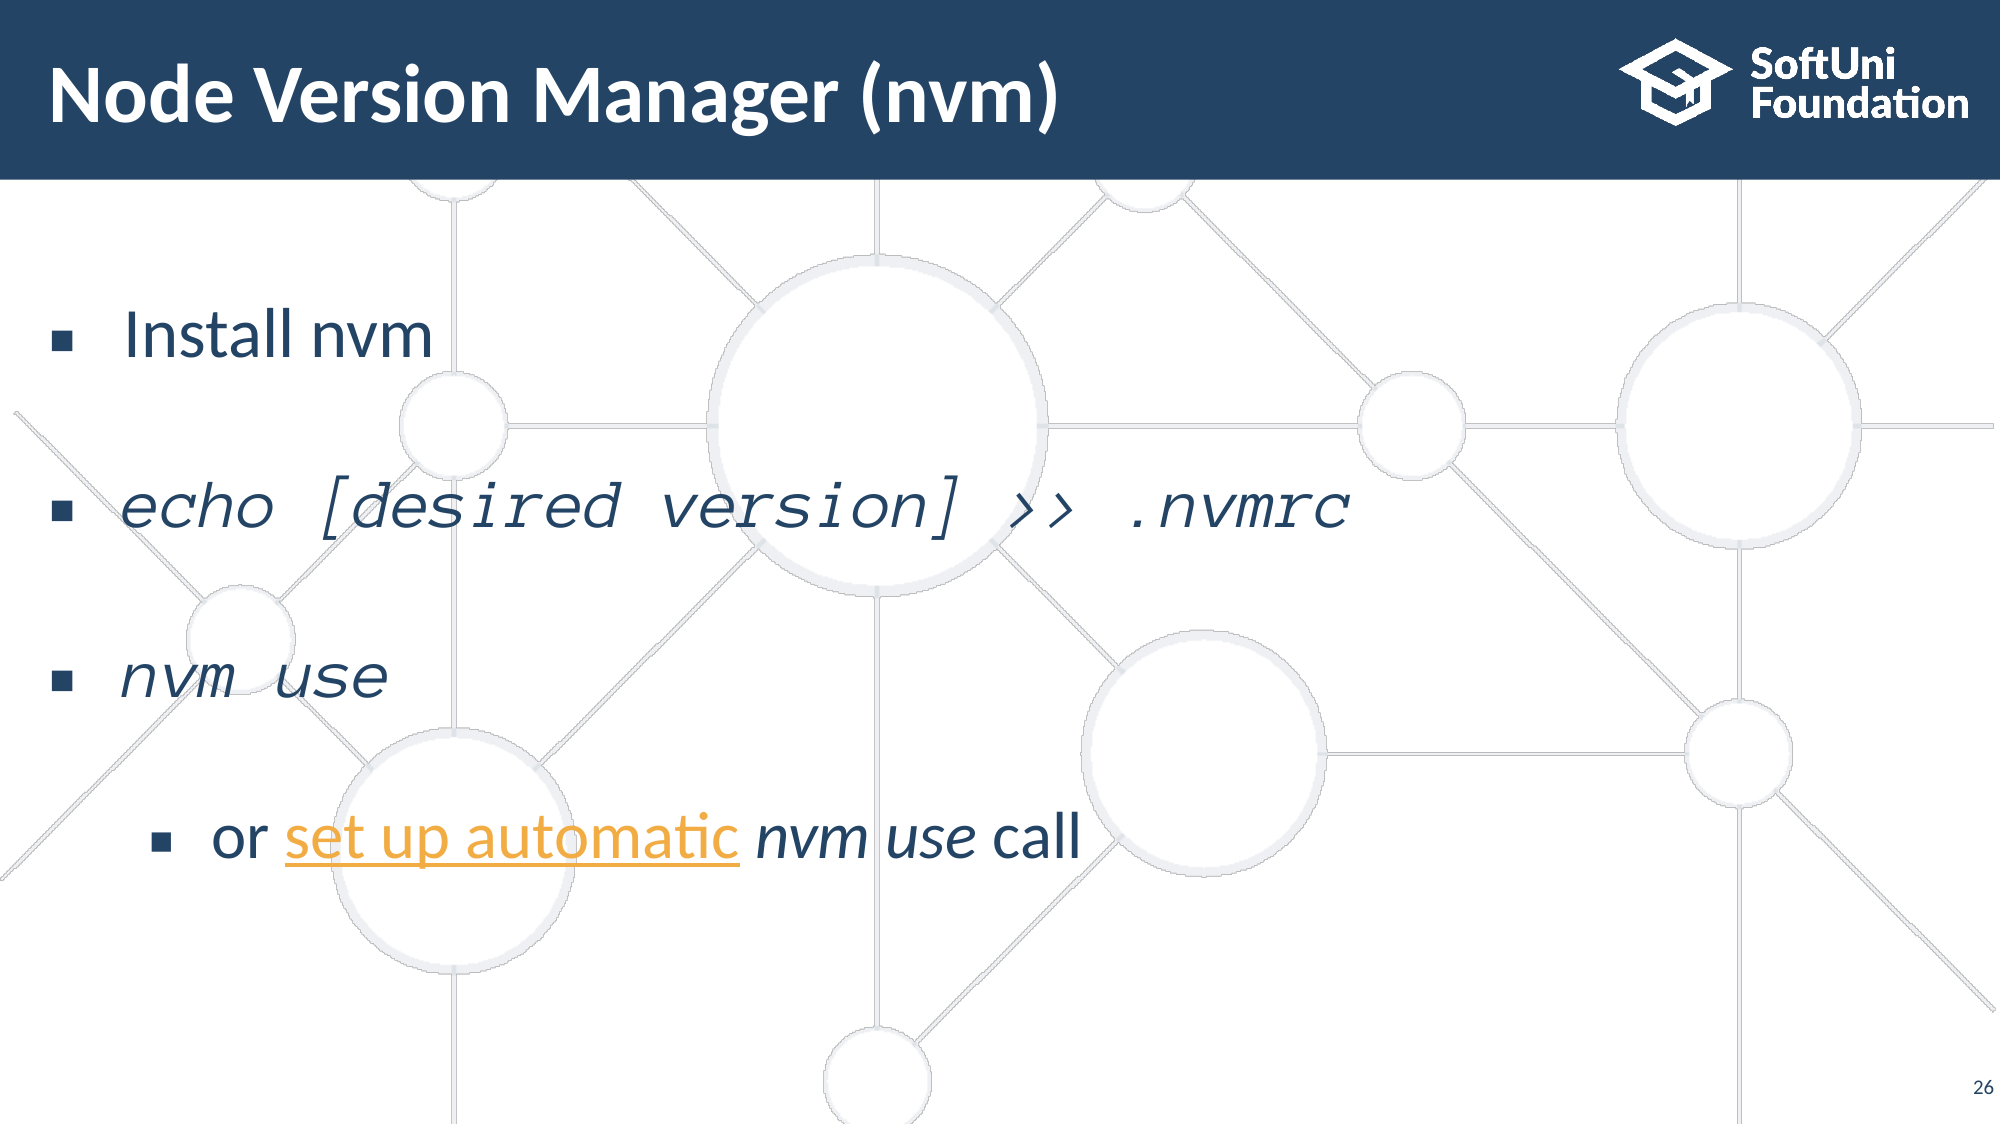

# Node Version Manager (nvm)
Install nvm
echo [desired version] >> .nvmrc
nvm use
or set up automatic nvm use call
26